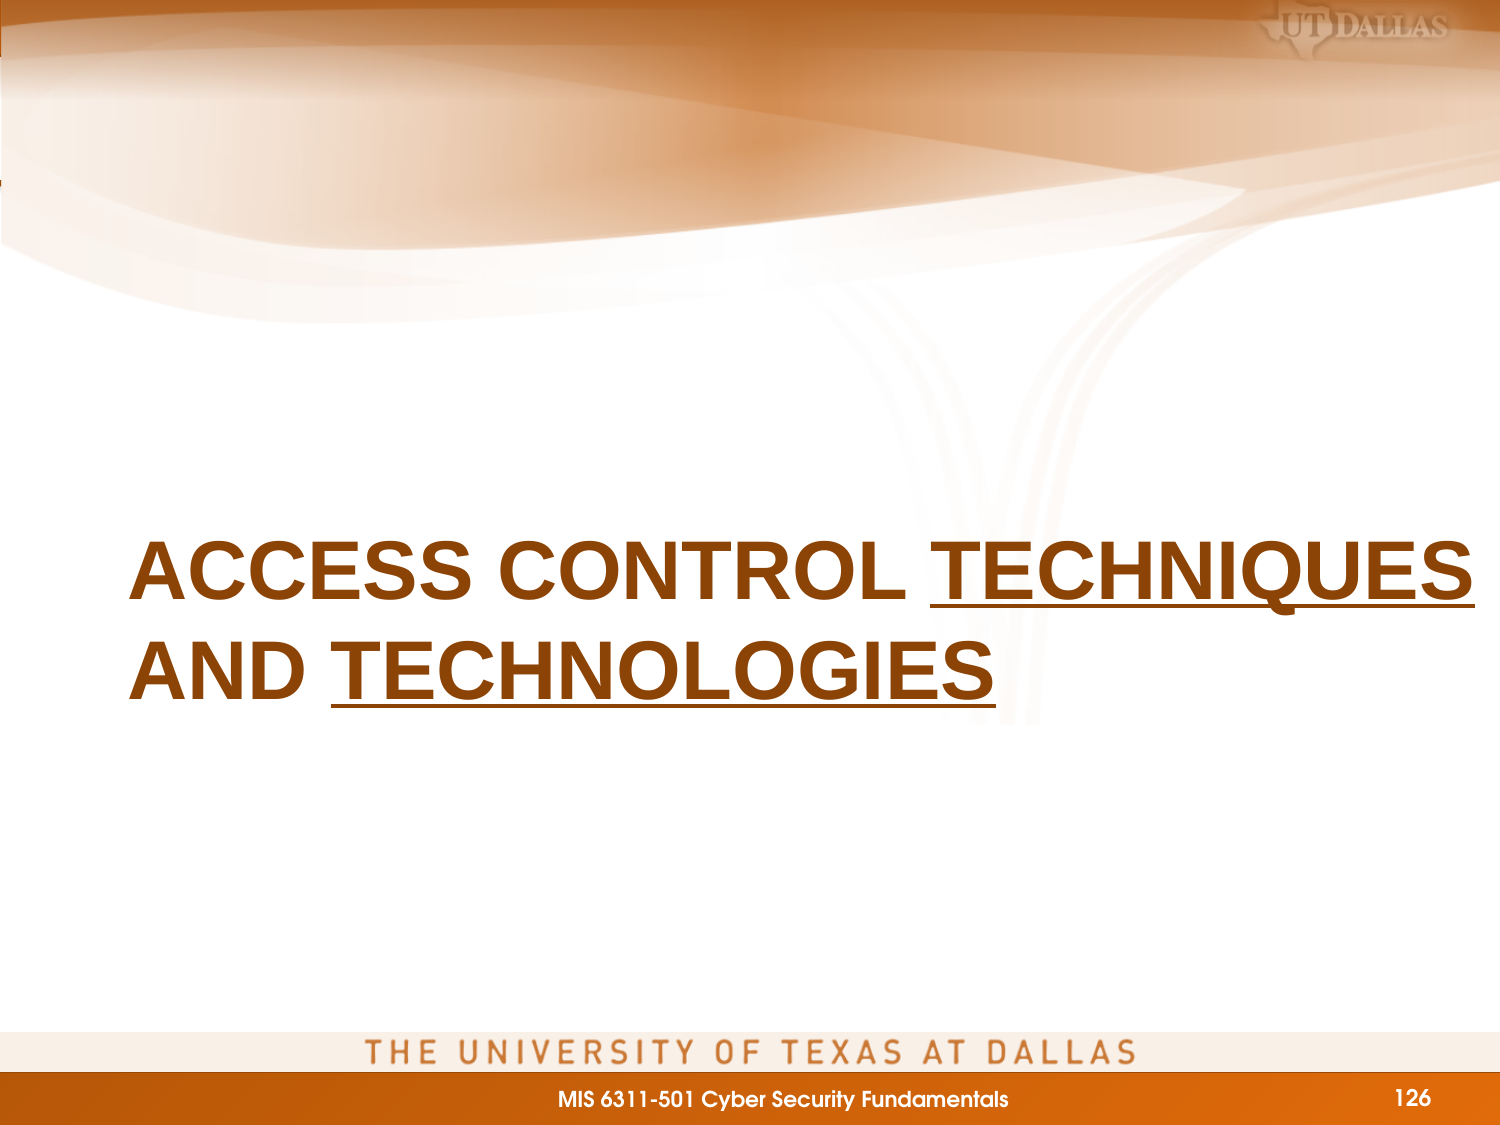

# Access Control Techniques and Technologies

126